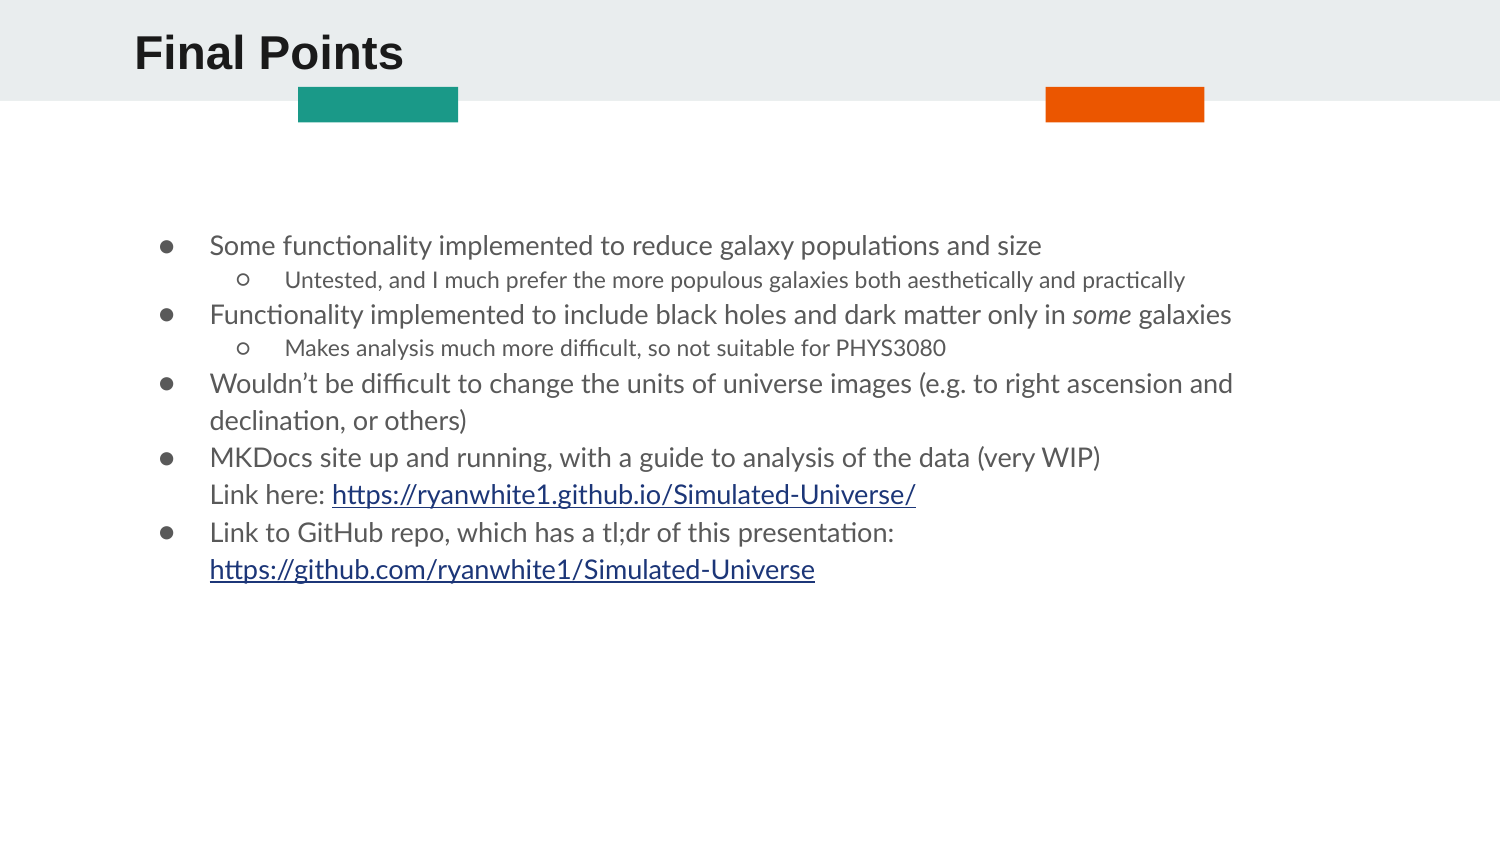

# Final Points
Some functionality implemented to reduce galaxy populations and size
Untested, and I much prefer the more populous galaxies both aesthetically and practically
Functionality implemented to include black holes and dark matter only in some galaxies
Makes analysis much more difficult, so not suitable for PHYS3080
Wouldn’t be difficult to change the units of universe images (e.g. to right ascension and declination, or others)
MKDocs site up and running, with a guide to analysis of the data (very WIP)
Link here: https://ryanwhite1.github.io/Simulated-Universe/
Link to GitHub repo, which has a tl;dr of this presentation:
https://github.com/ryanwhite1/Simulated-Universe